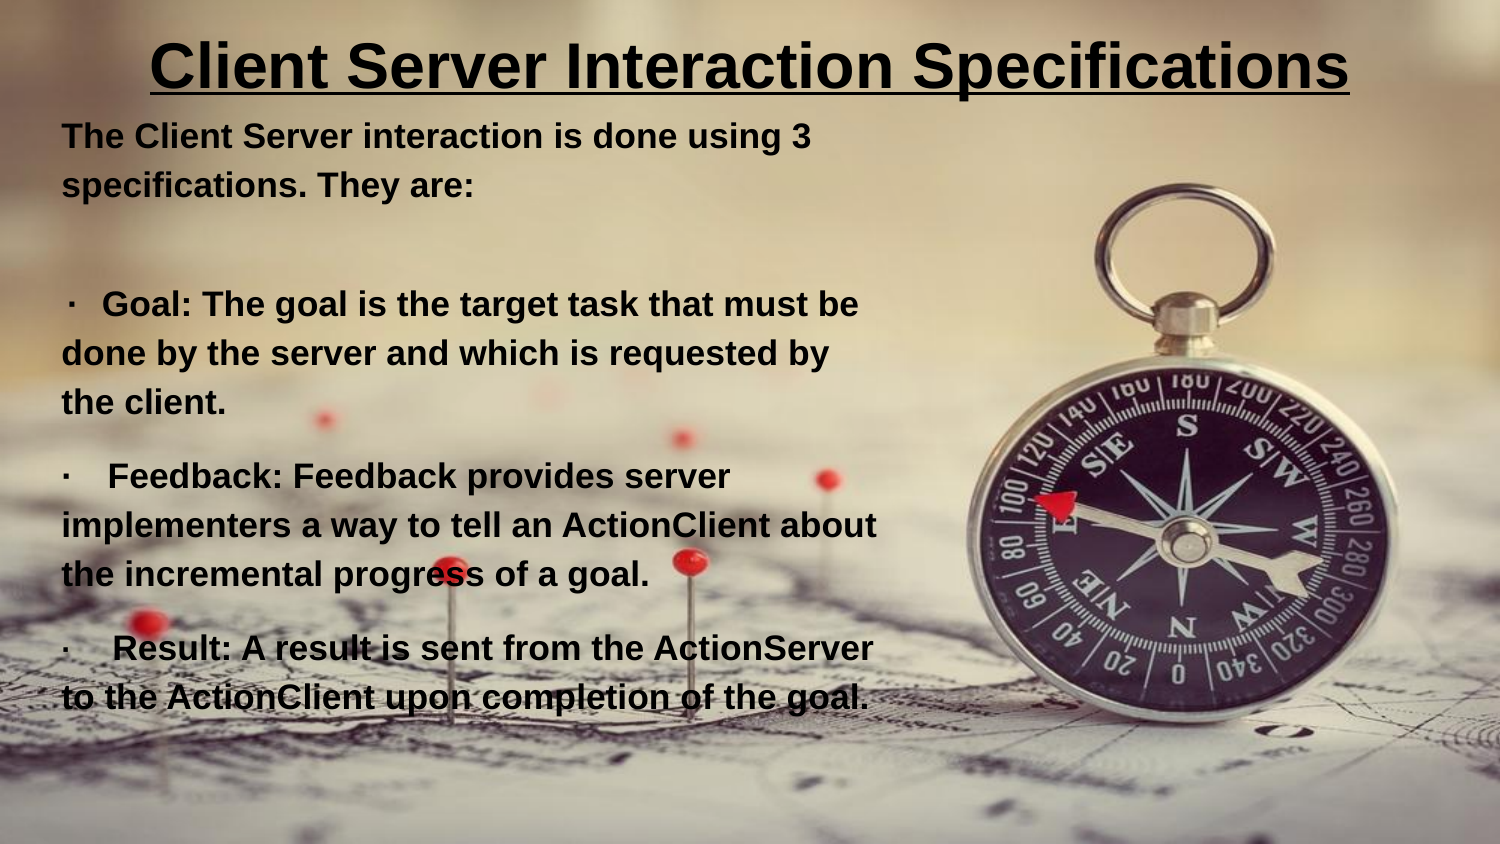

Client Server Interaction Specifications

The Client Server interaction is done using 3 specifications. They are:

 ·    Goal: The goal is the target task that must be done by the server and which is requested by the client.
·      Feedback: Feedback provides server implementers a way to tell an ActionClient about the incremental progress of a goal.
·       Result: A result is sent from the ActionServer to the ActionClient upon completion of the goal.